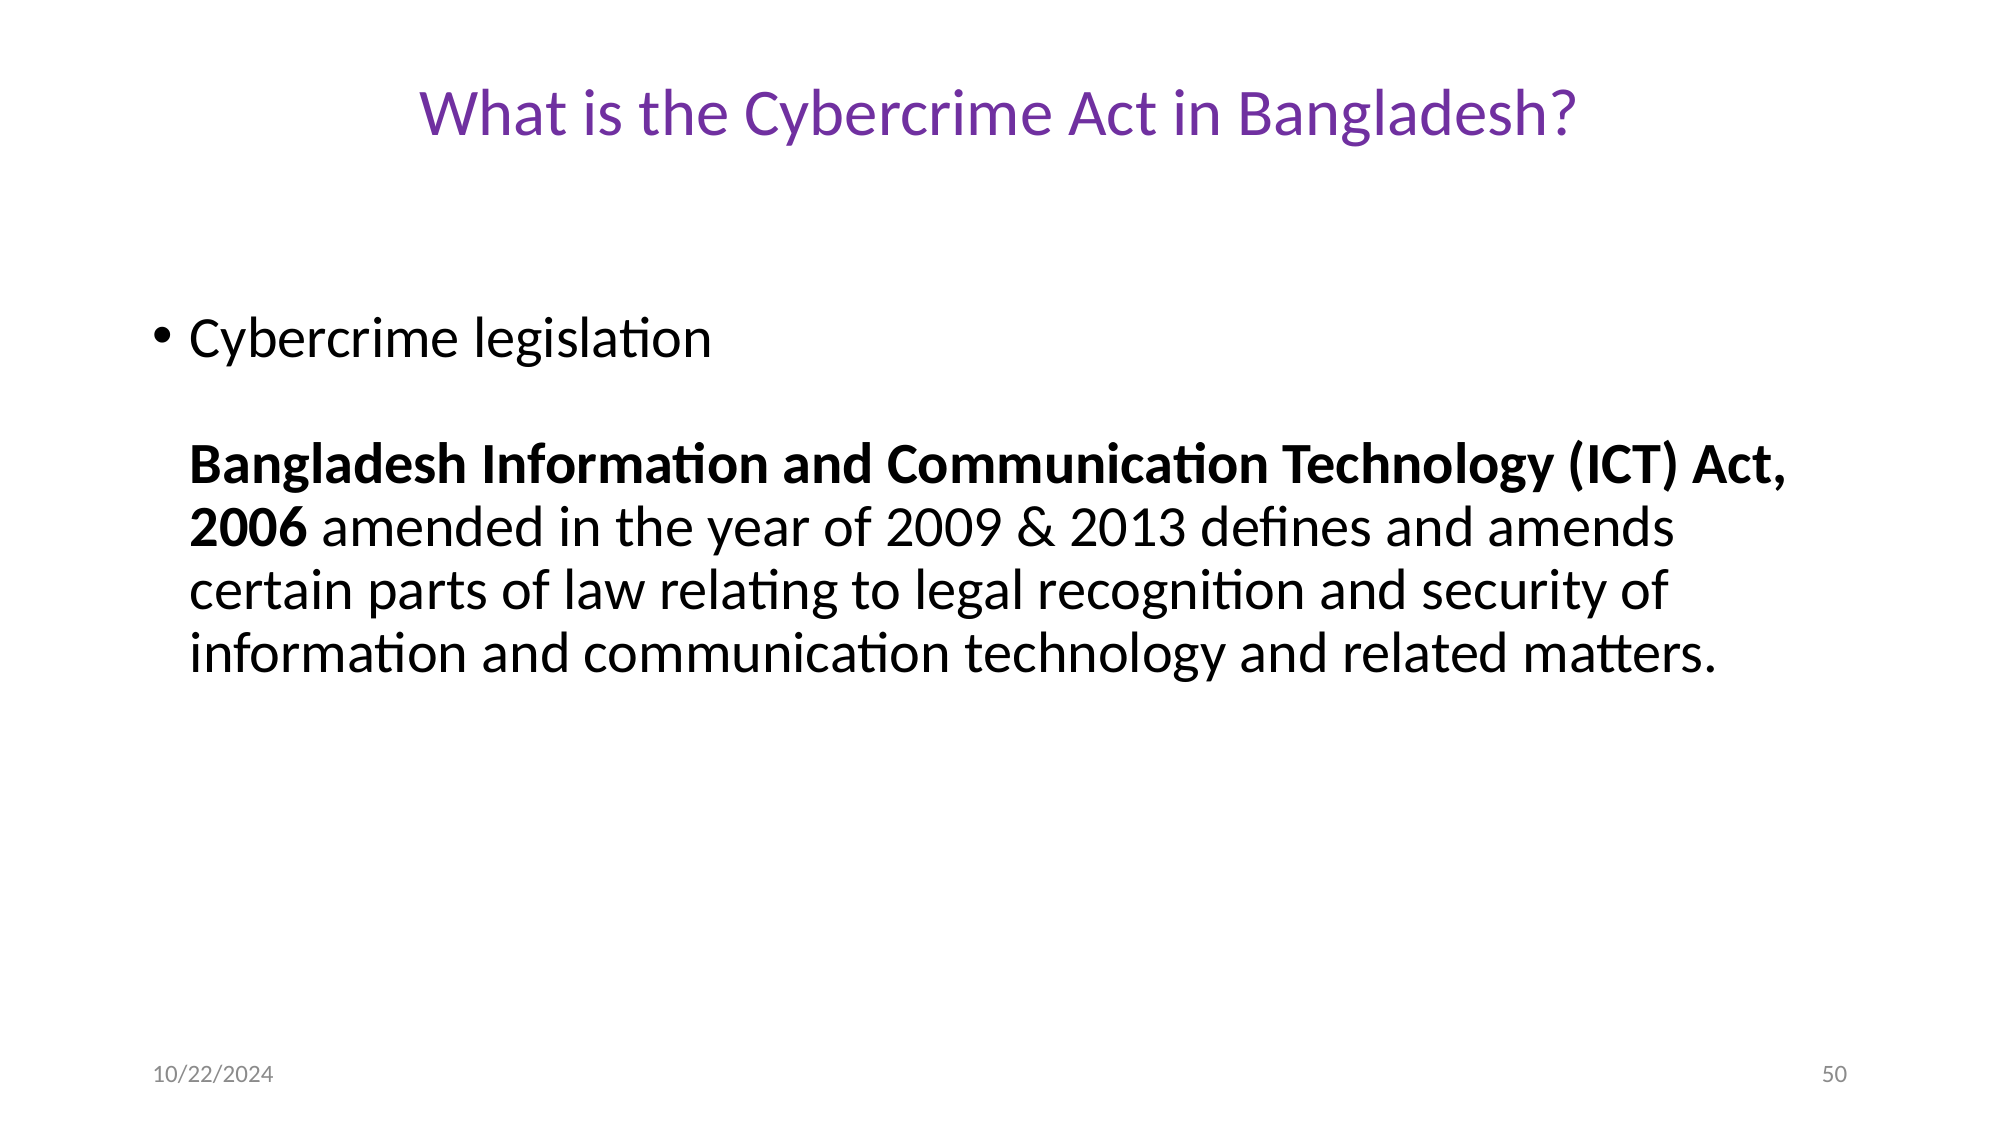

# What is the Cybercrime Act in Bangladesh?
Cybercrime legislation
Bangladesh Information and Communication Technology (ICT) Act, 2006 amended in the year of 2009 & 2013 defines and amends certain parts of law relating to legal recognition and security of information and communication technology and related matters.

10/22/2024
50